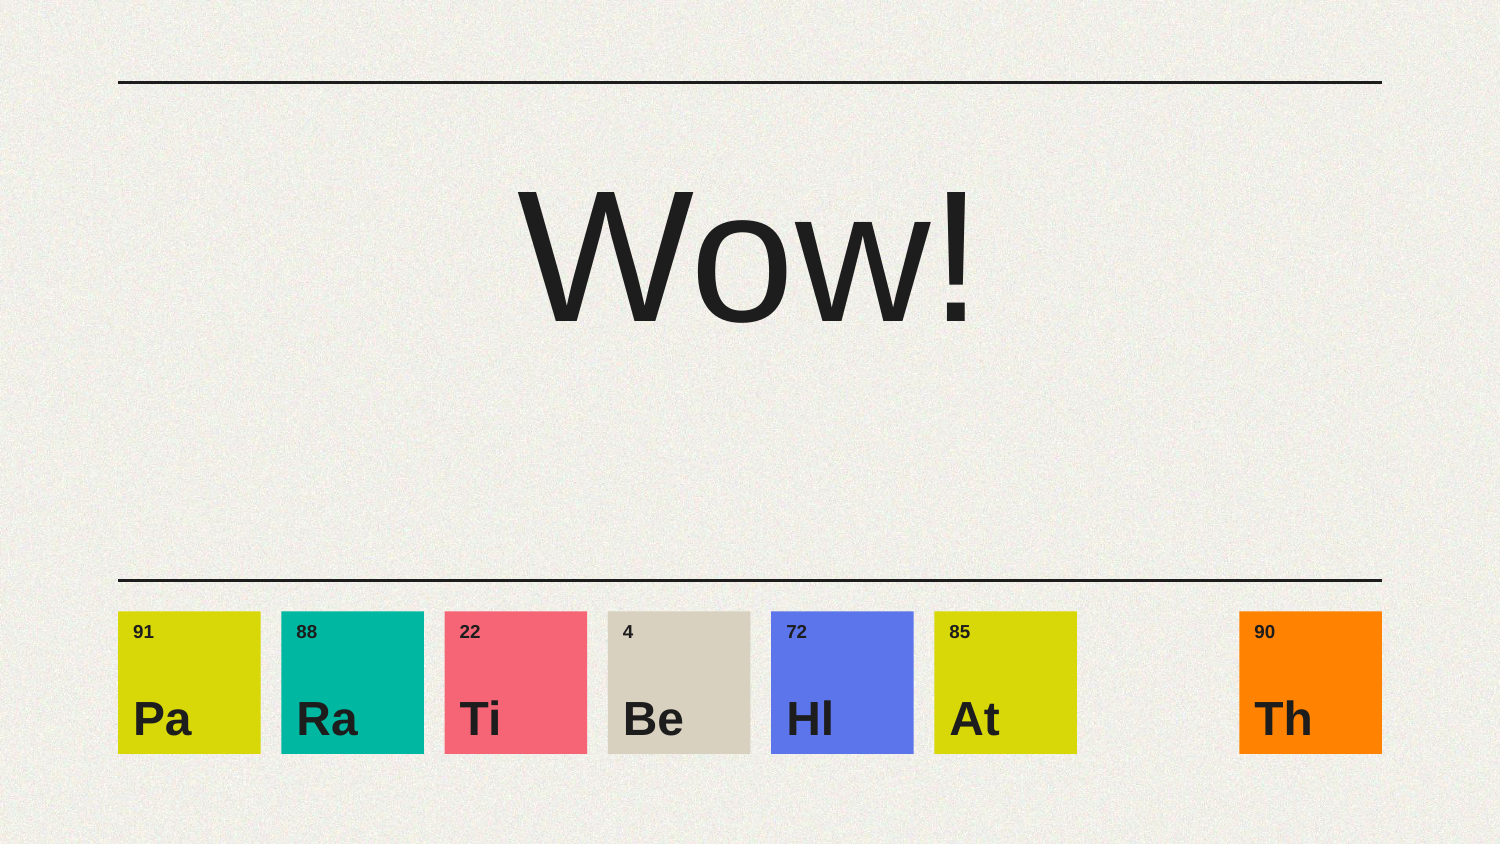

# Wow!
91
Pa
88
Ra
22
Ti
4
Be
72
Hl
85
At
90
Th